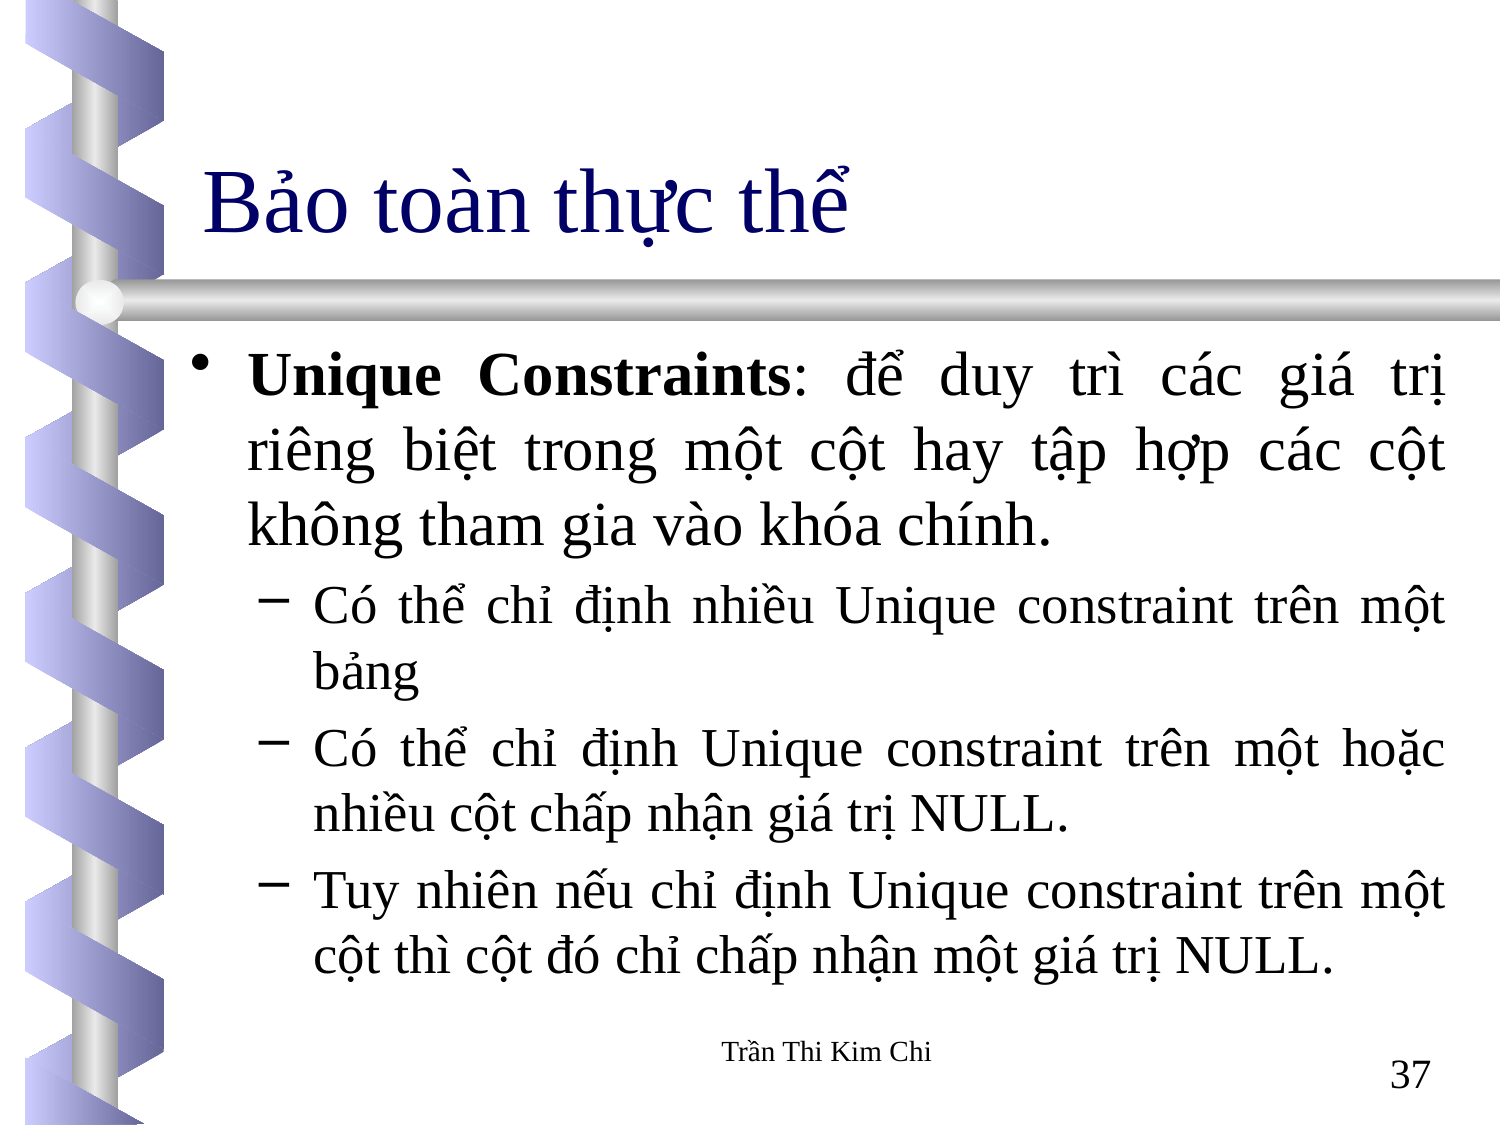

# Bảo toàn thực thể
Unique Constraints: để duy trì các giá trị riêng biệt trong một cột hay tập hợp các cột không tham gia vào khóa chính.
Có thể chỉ định nhiều Unique constraint trên một bảng
Có thể chỉ định Unique constraint trên một hoặc nhiều cột chấp nhận giá trị NULL.
Tuy nhiên nếu chỉ định Unique constraint trên một cột thì cột đó chỉ chấp nhận một giá trị NULL.
Trần Thi Kim Chi